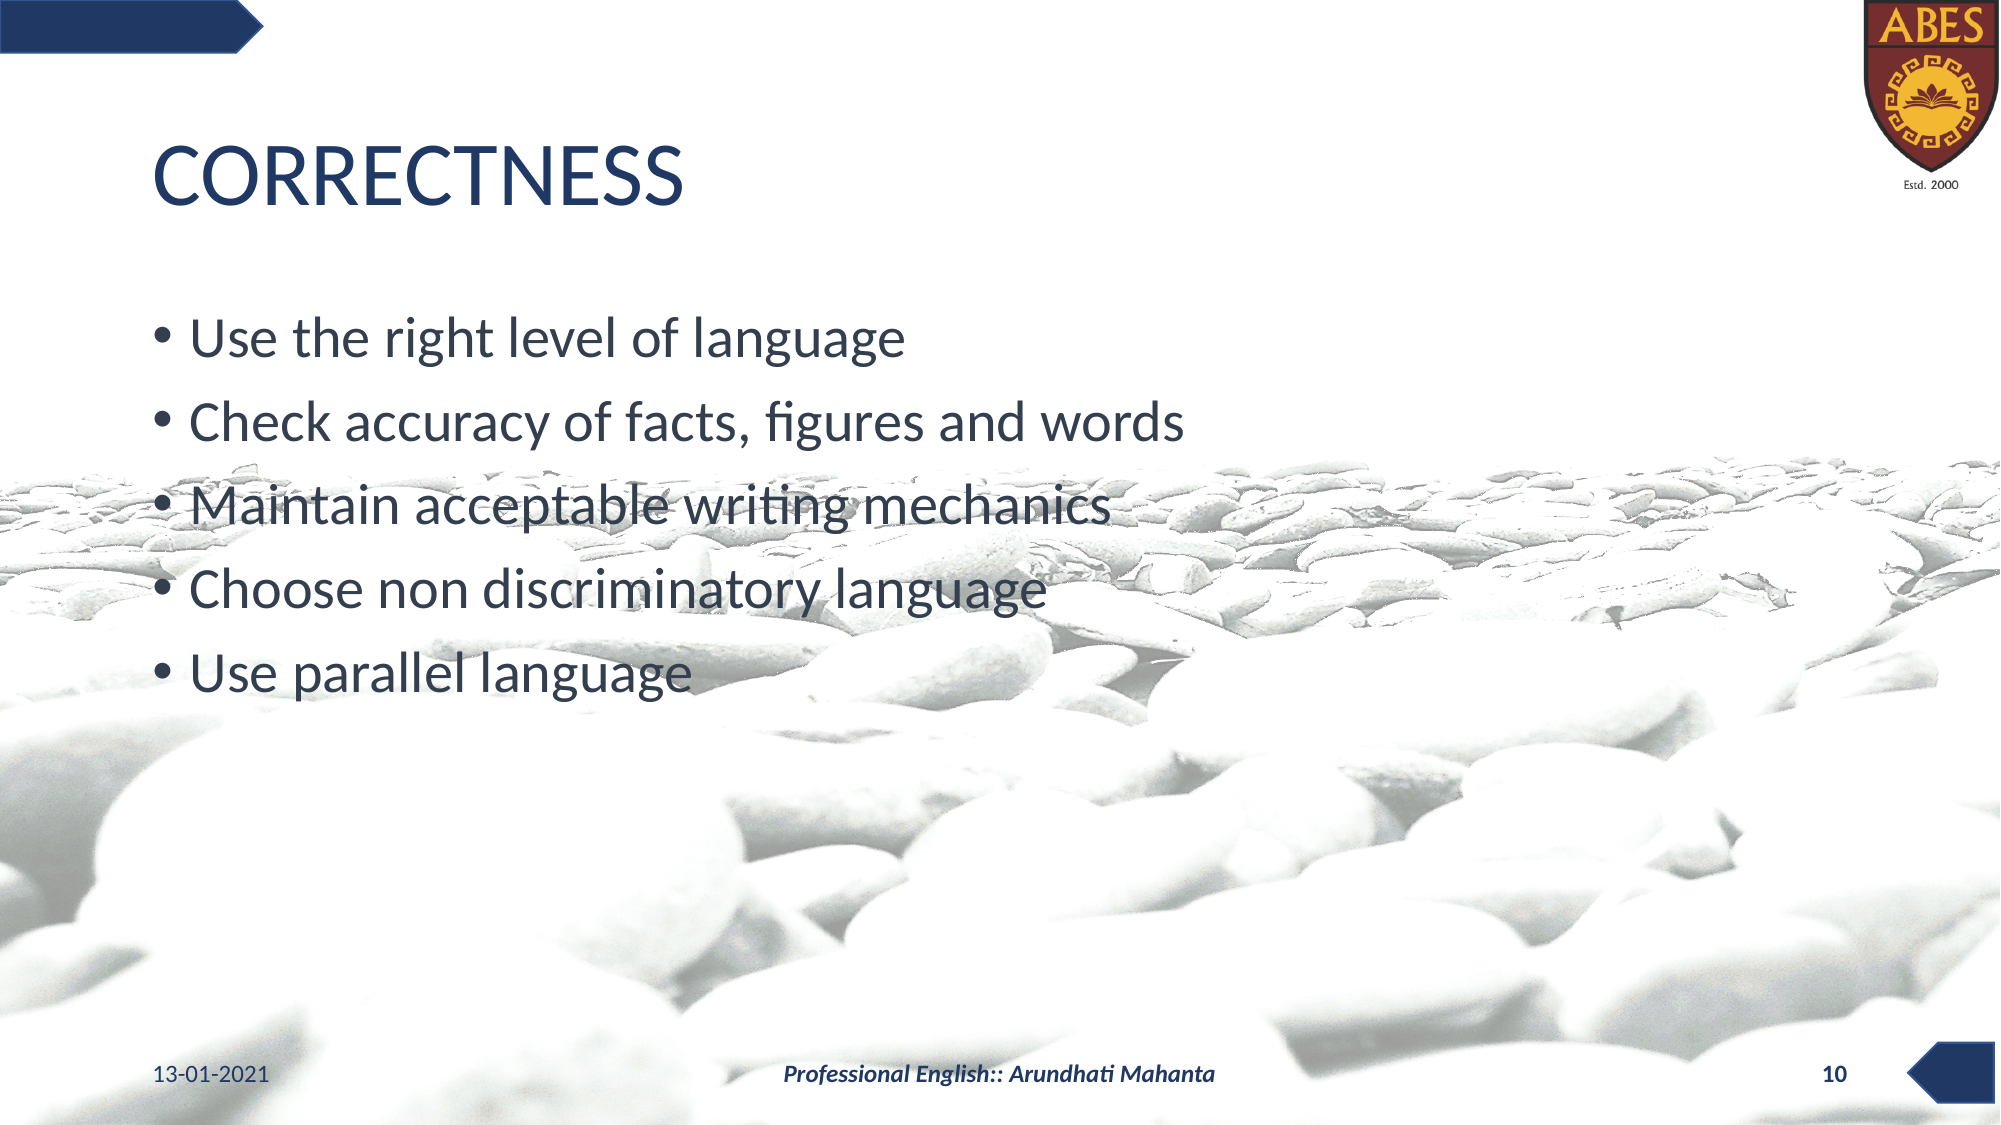

# CORRECTNESS
Use the right level of language
Check accuracy of facts, figures and words
Maintain acceptable writing mechanics
Choose non discriminatory language
Use parallel language
13-01-2021
Professional English:: Arundhati Mahanta
10